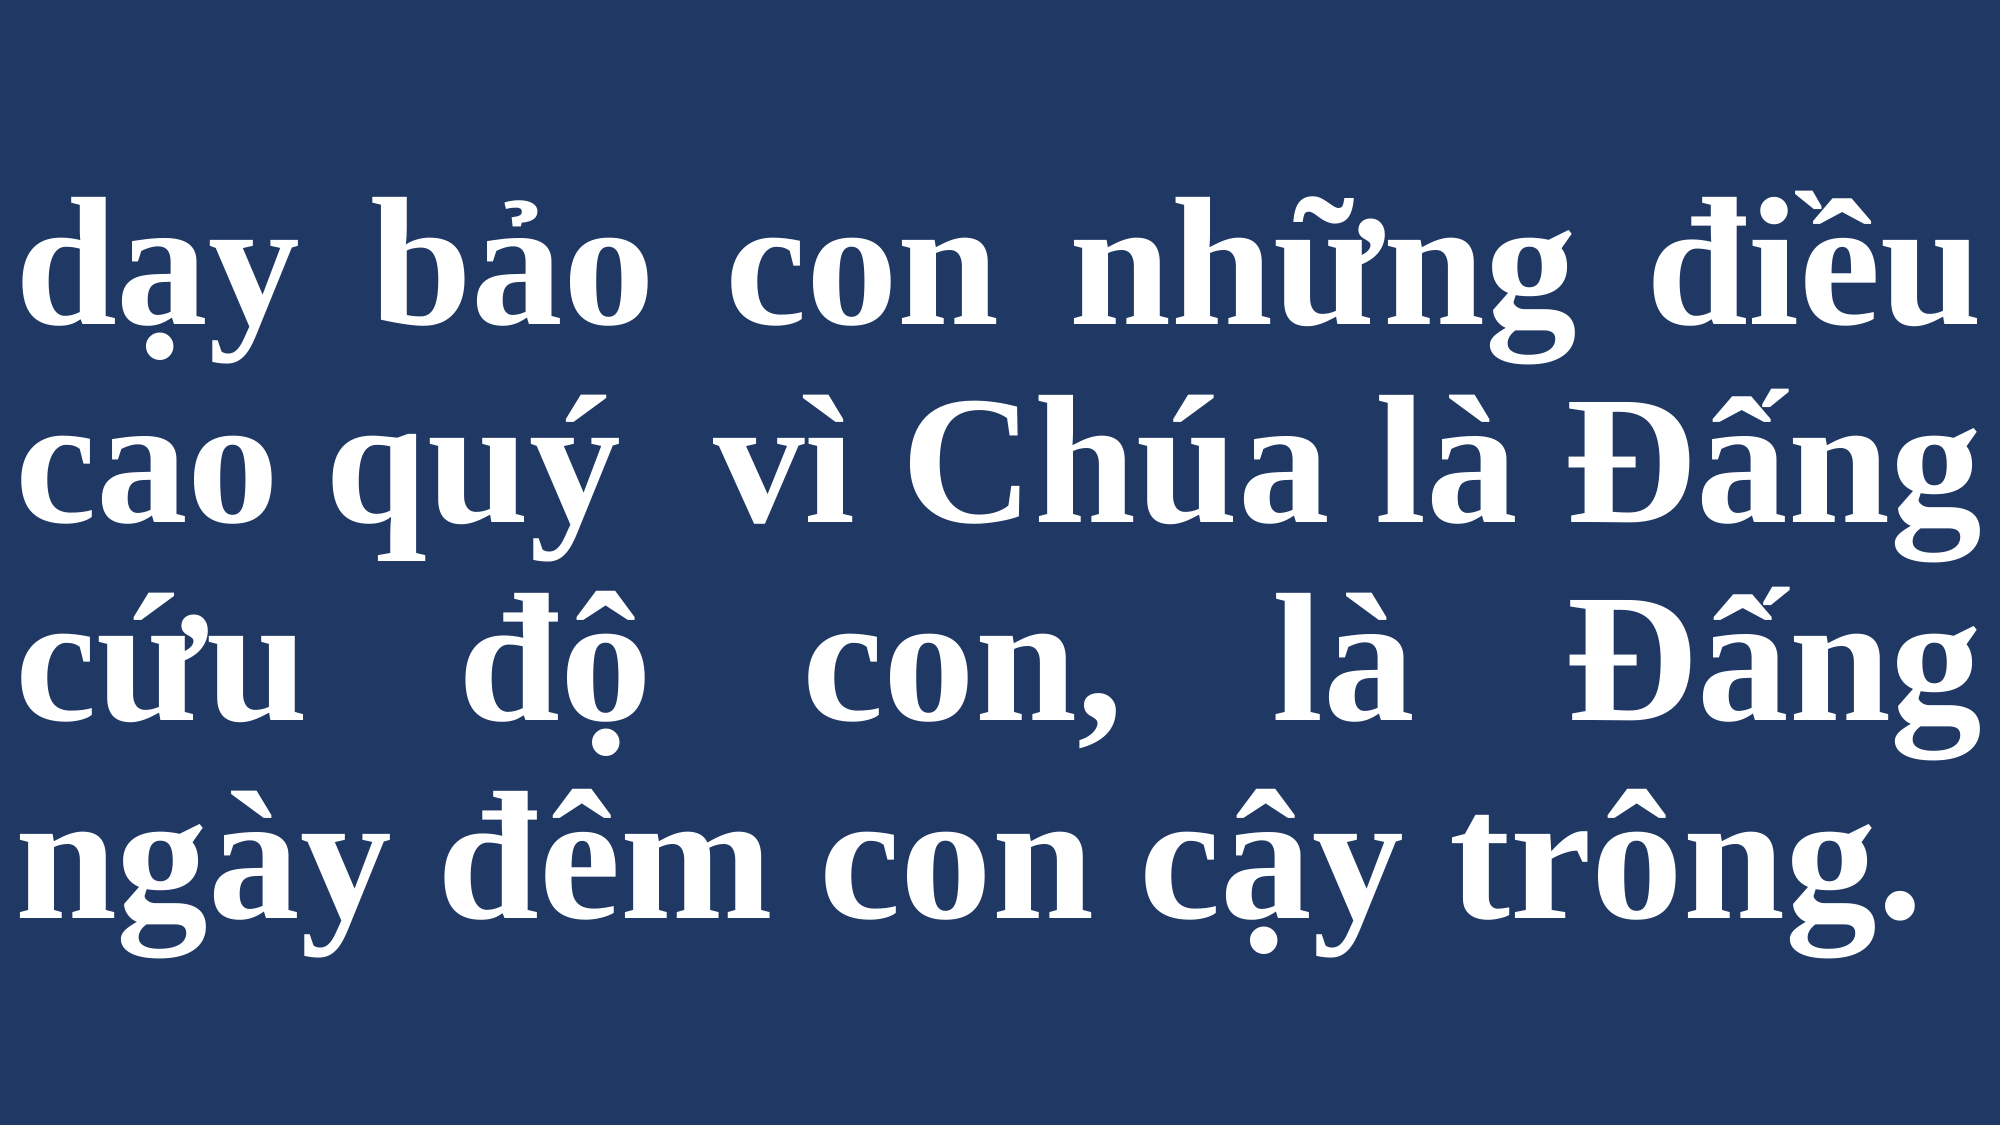

# dạy bảo con những điều cao quý  vì Chúa là Đấng cứu độ con, là Đấng ngày đêm con cậy trông.